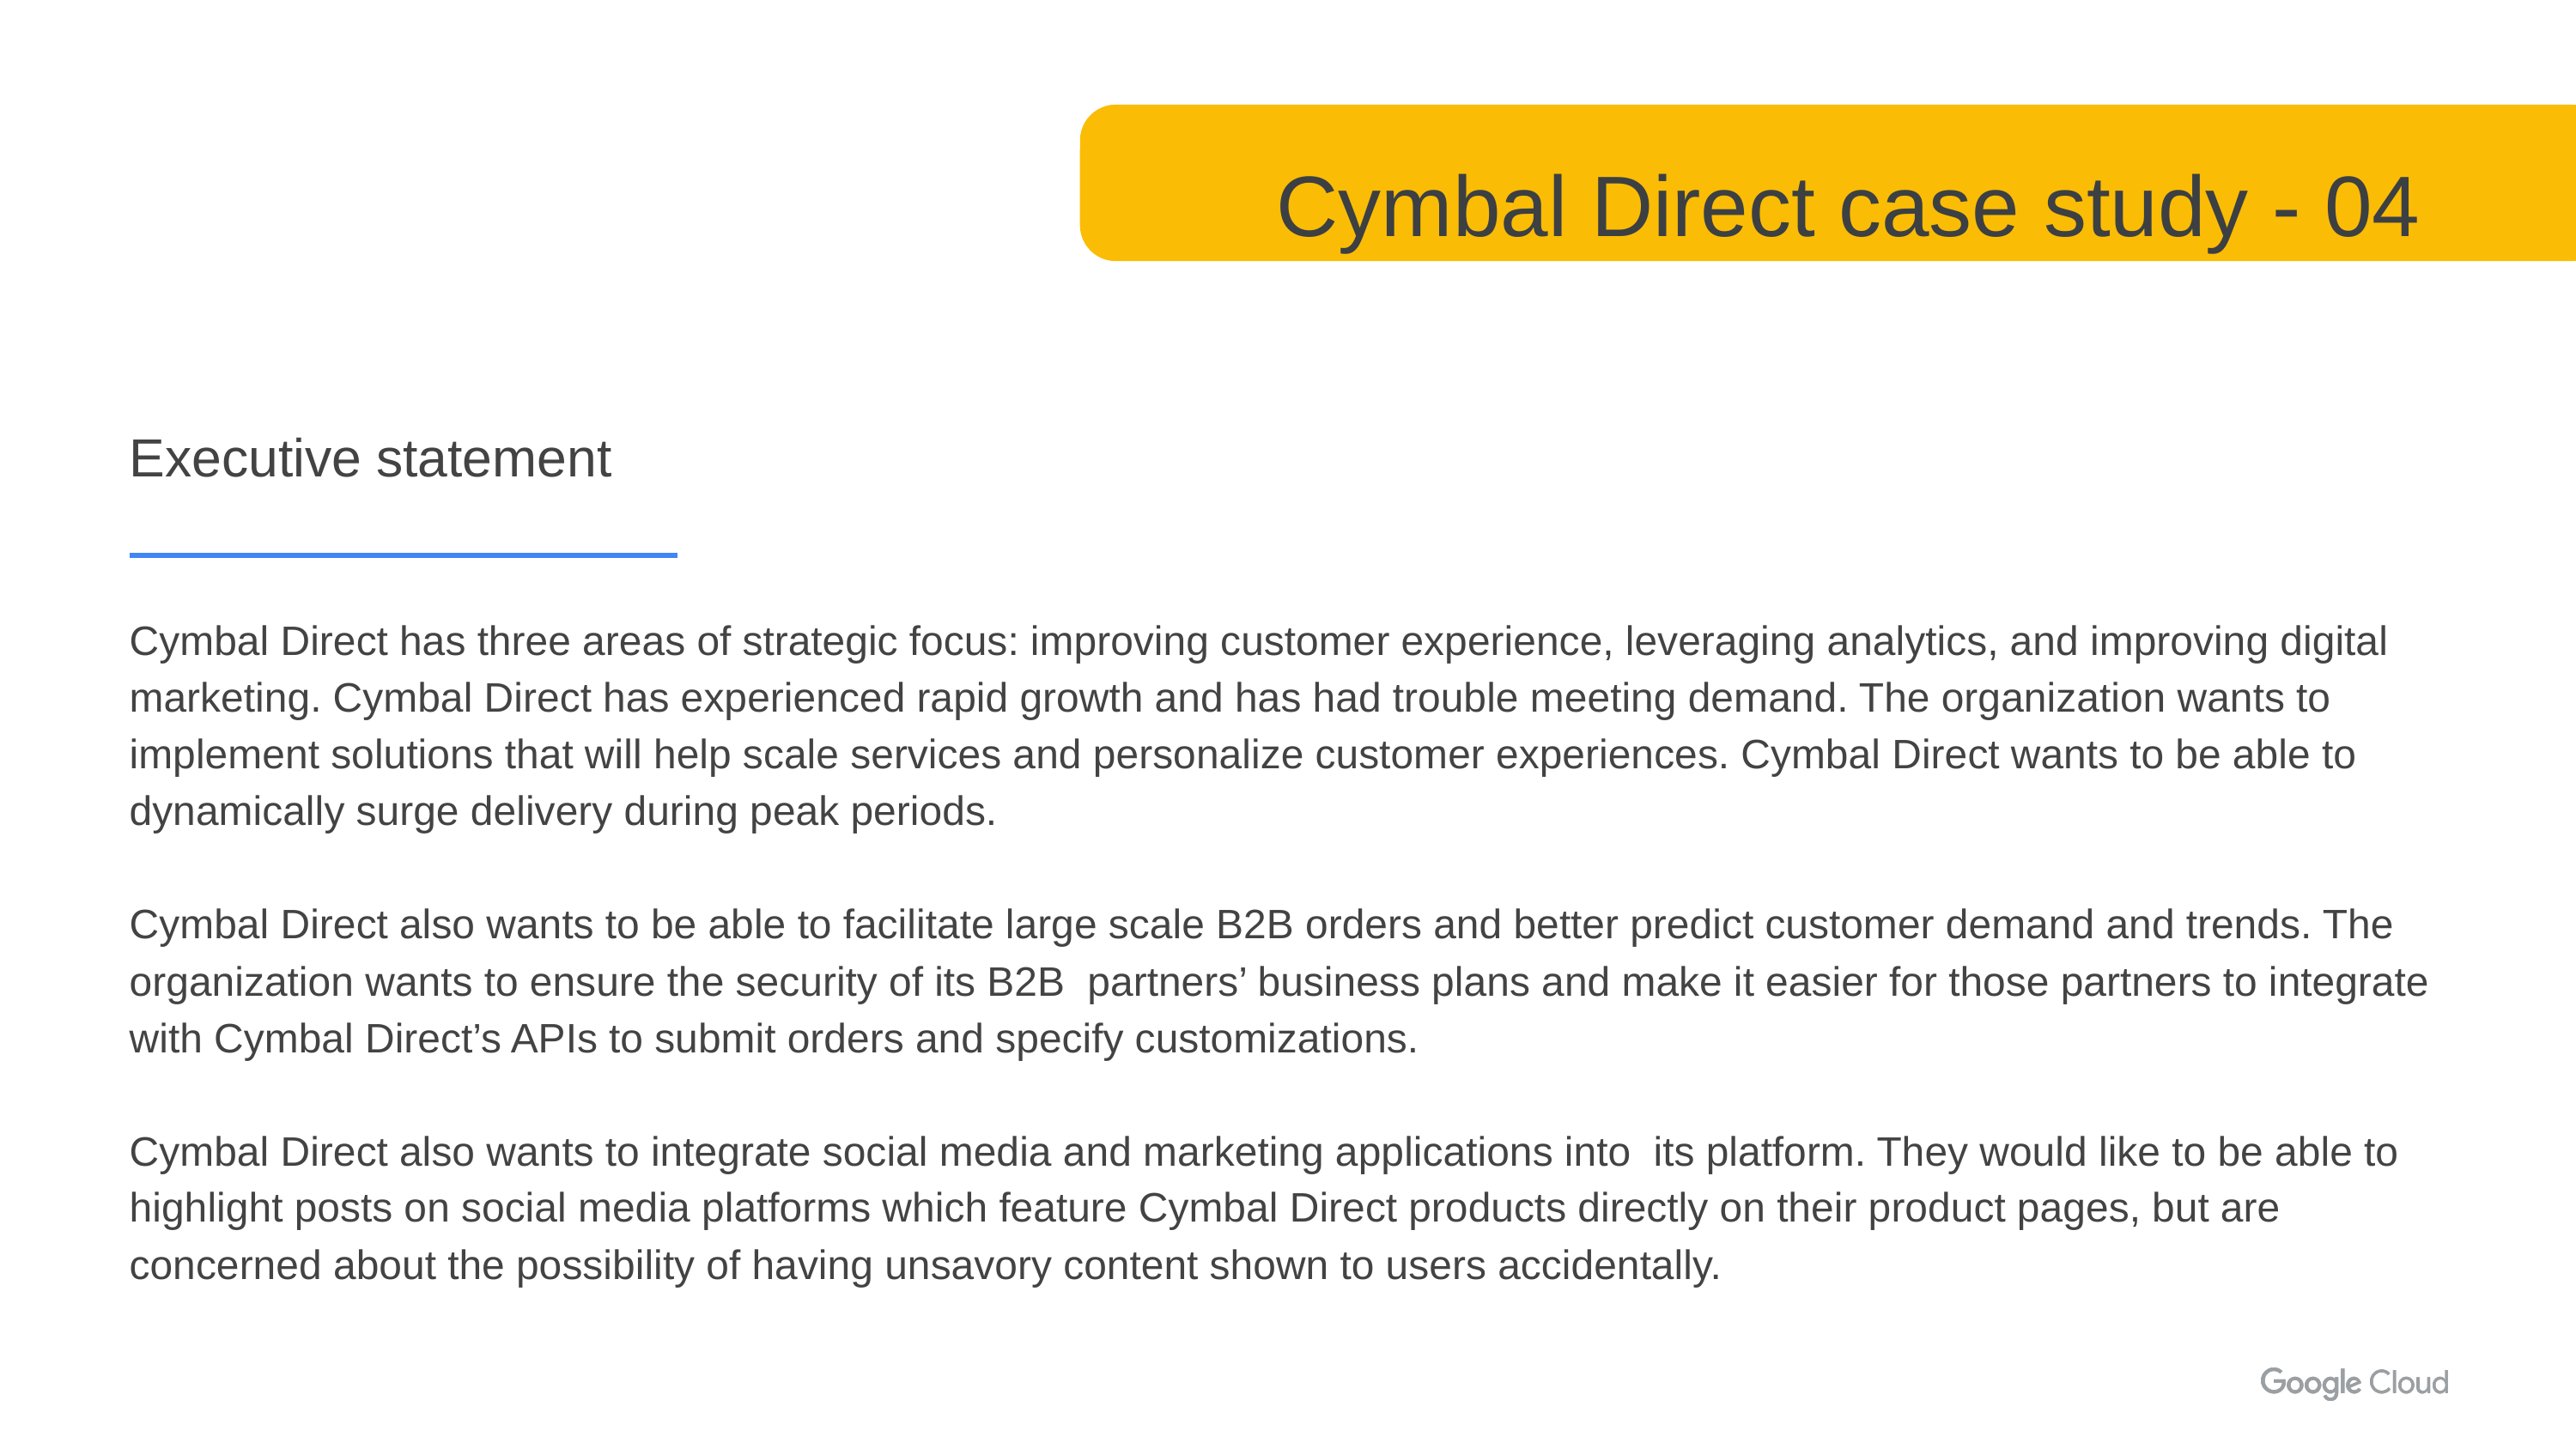

Dress4Win case study - 03
Cymbal Direct case study - 04

Executive statement
Cymbal Direct has three areas of strategic focus: improving customer experience, leveraging analytics, and improving digital marketing. Cymbal Direct has experienced rapid growth and has had trouble meeting demand. The organization wants to implement solutions that will help scale services and personalize customer experiences. Cymbal Direct wants to be able to dynamically surge delivery during peak periods.

Cymbal Direct also wants to be able to facilitate large scale B2B orders and better predict customer demand and trends. The organization wants to ensure the security of its B2B  partners’ business plans and make it easier for those partners to integrate with Cymbal Direct’s APIs to submit orders and specify customizations.

Cymbal Direct also wants to integrate social media and marketing applications into  its platform. They would like to be able to highlight posts on social media platforms which feature Cymbal Direct products directly on their product pages, but are concerned about the possibility of having unsavory content shown to users accidentally.